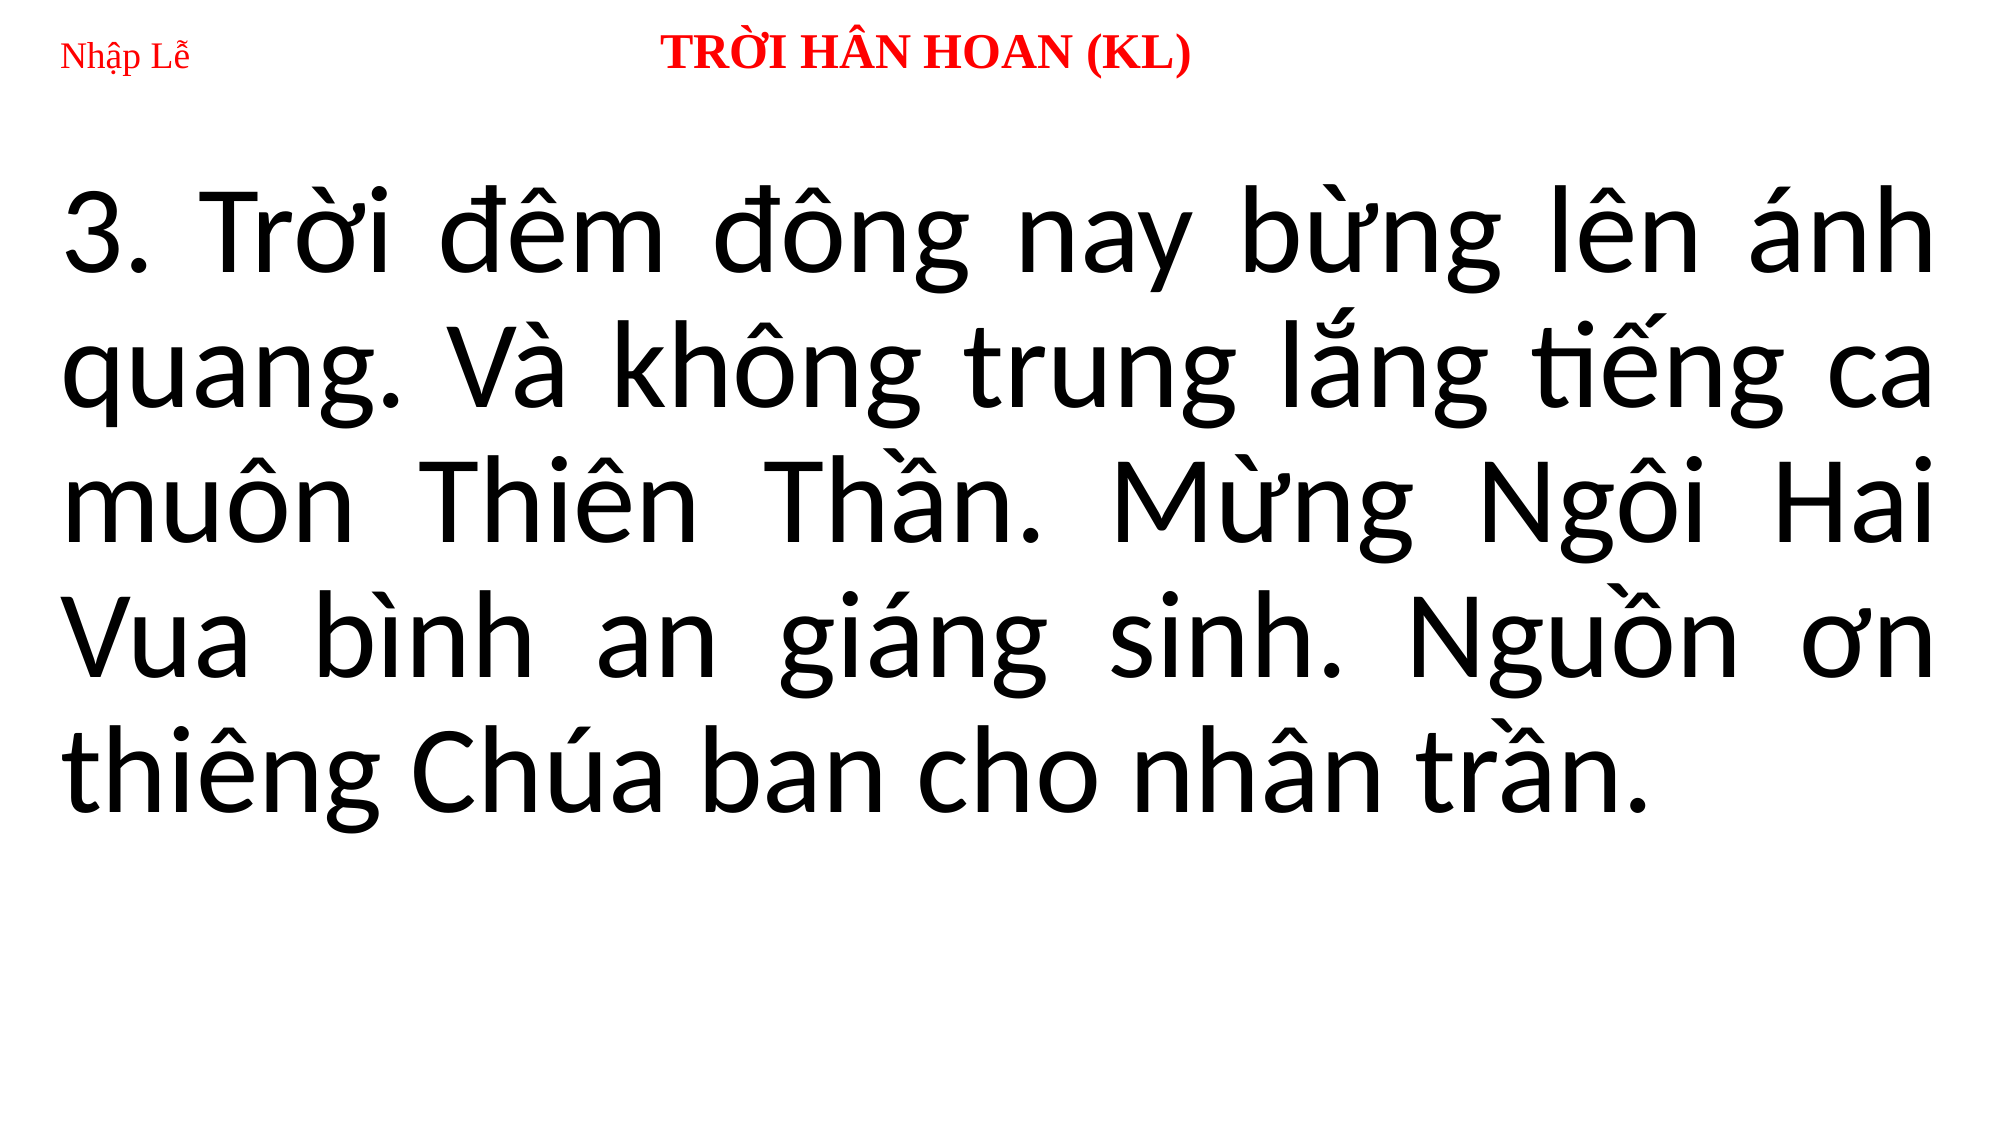

# Nhập Lễ                                            	TRỜI HÂN HOAN (KL)
3. Trời đêm đông nay bừng lên ánh quang. Và không trung lắng tiếng ca muôn Thiên Thần. Mừng Ngôi Hai Vua bình an giáng sinh. Nguồn ơn thiêng Chúa ban cho nhân trần.